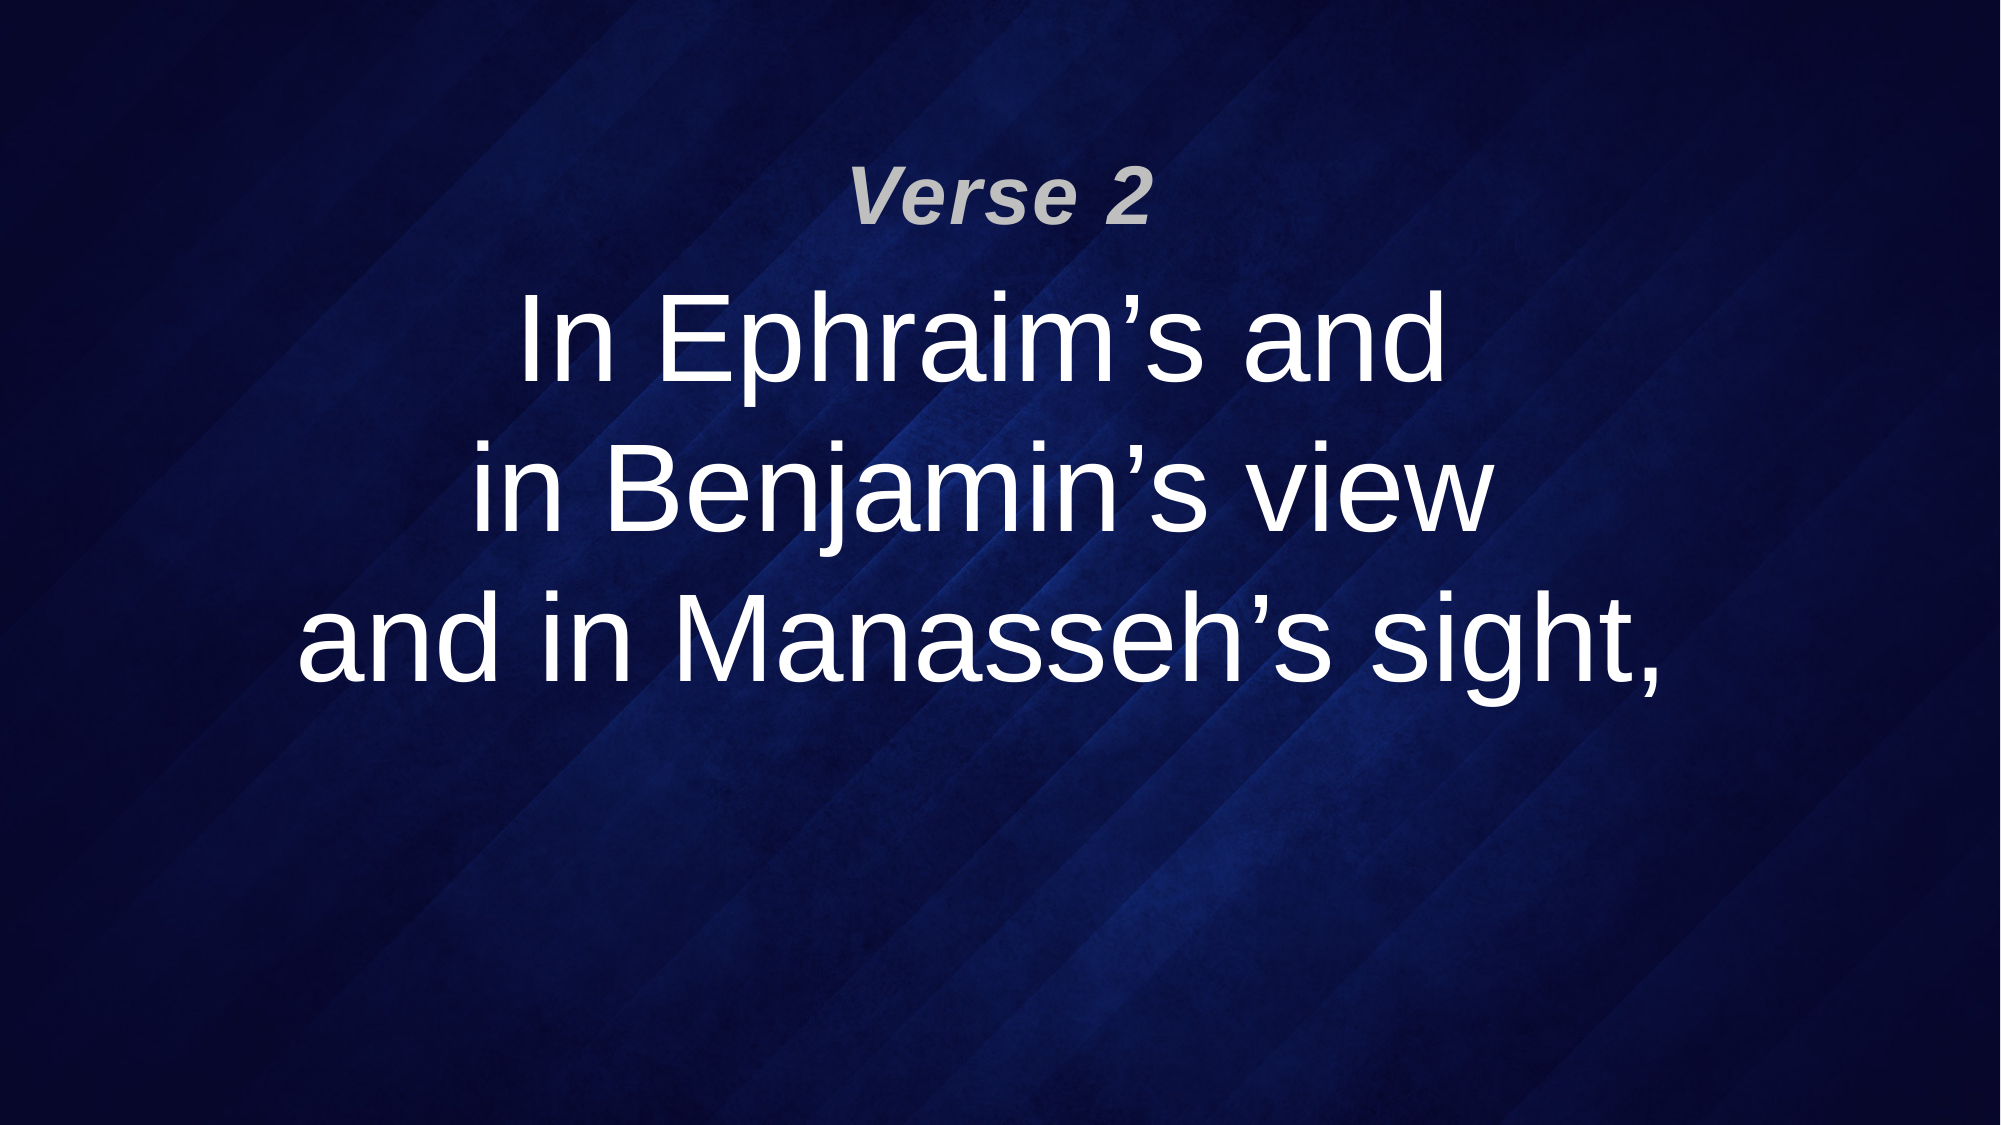

Verse 2
# In Ephraim’s and in Benjamin’s view and in Manasseh’s sight,